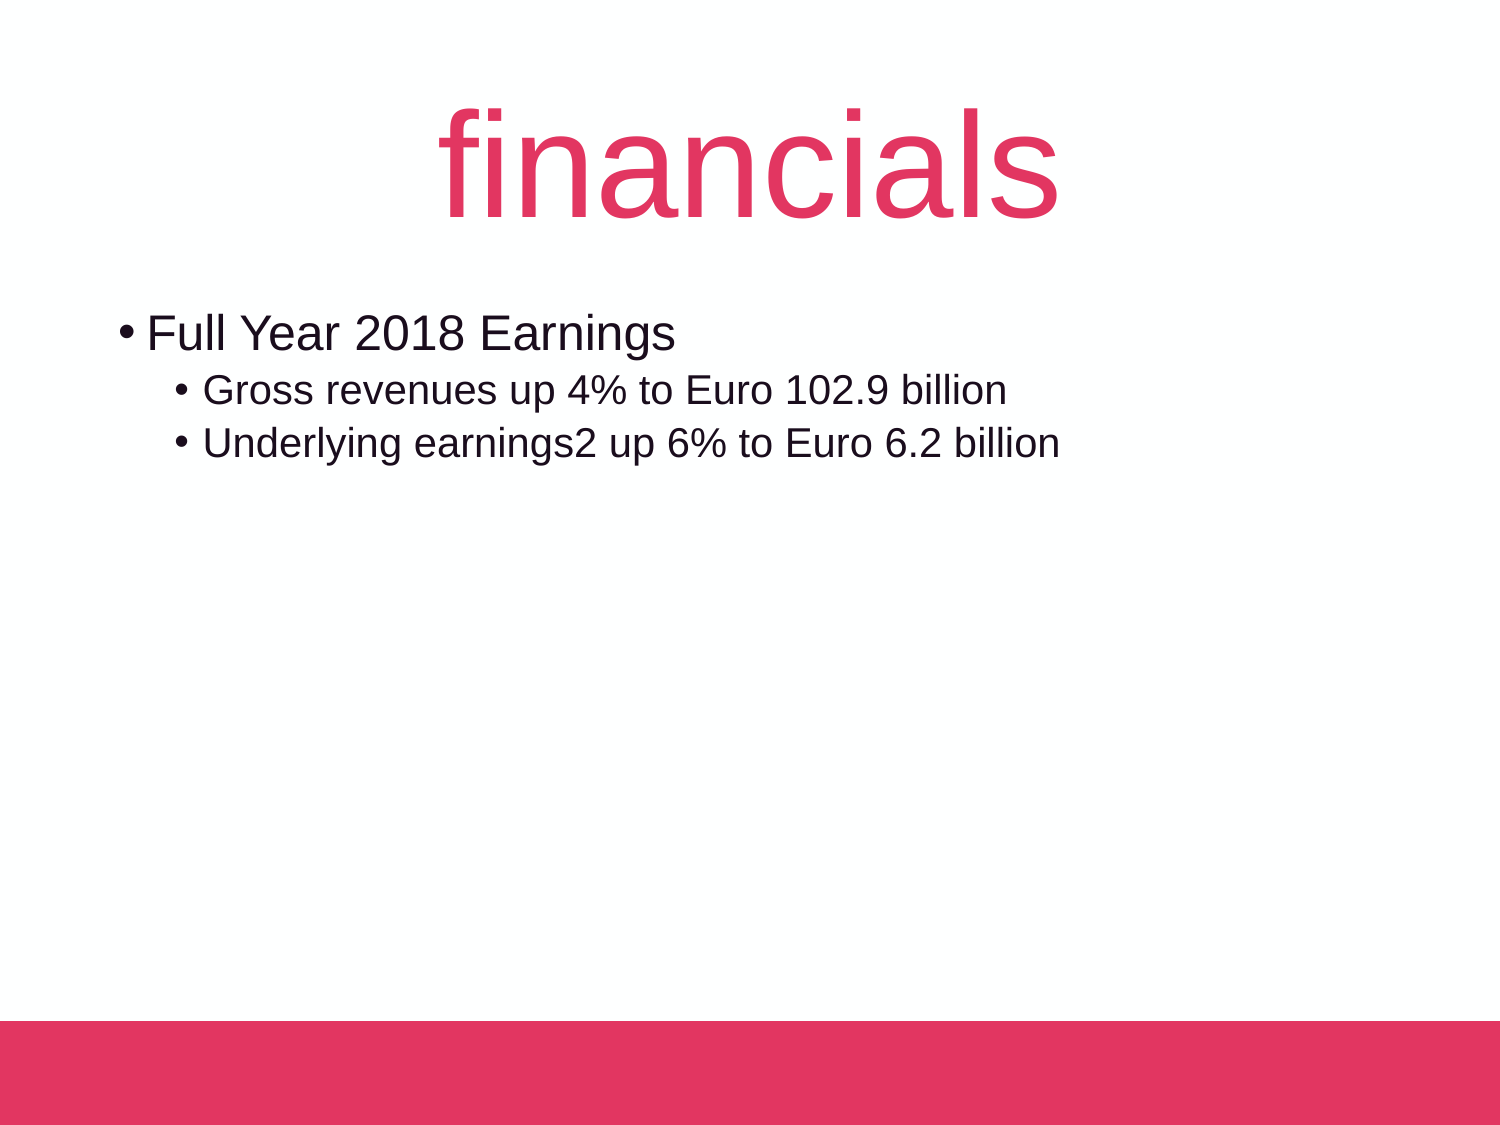

# financials
Full Year 2018 Earnings
Gross revenues up 4% to Euro 102.9 billion
Underlying earnings2 up 6% to Euro 6.2 billion